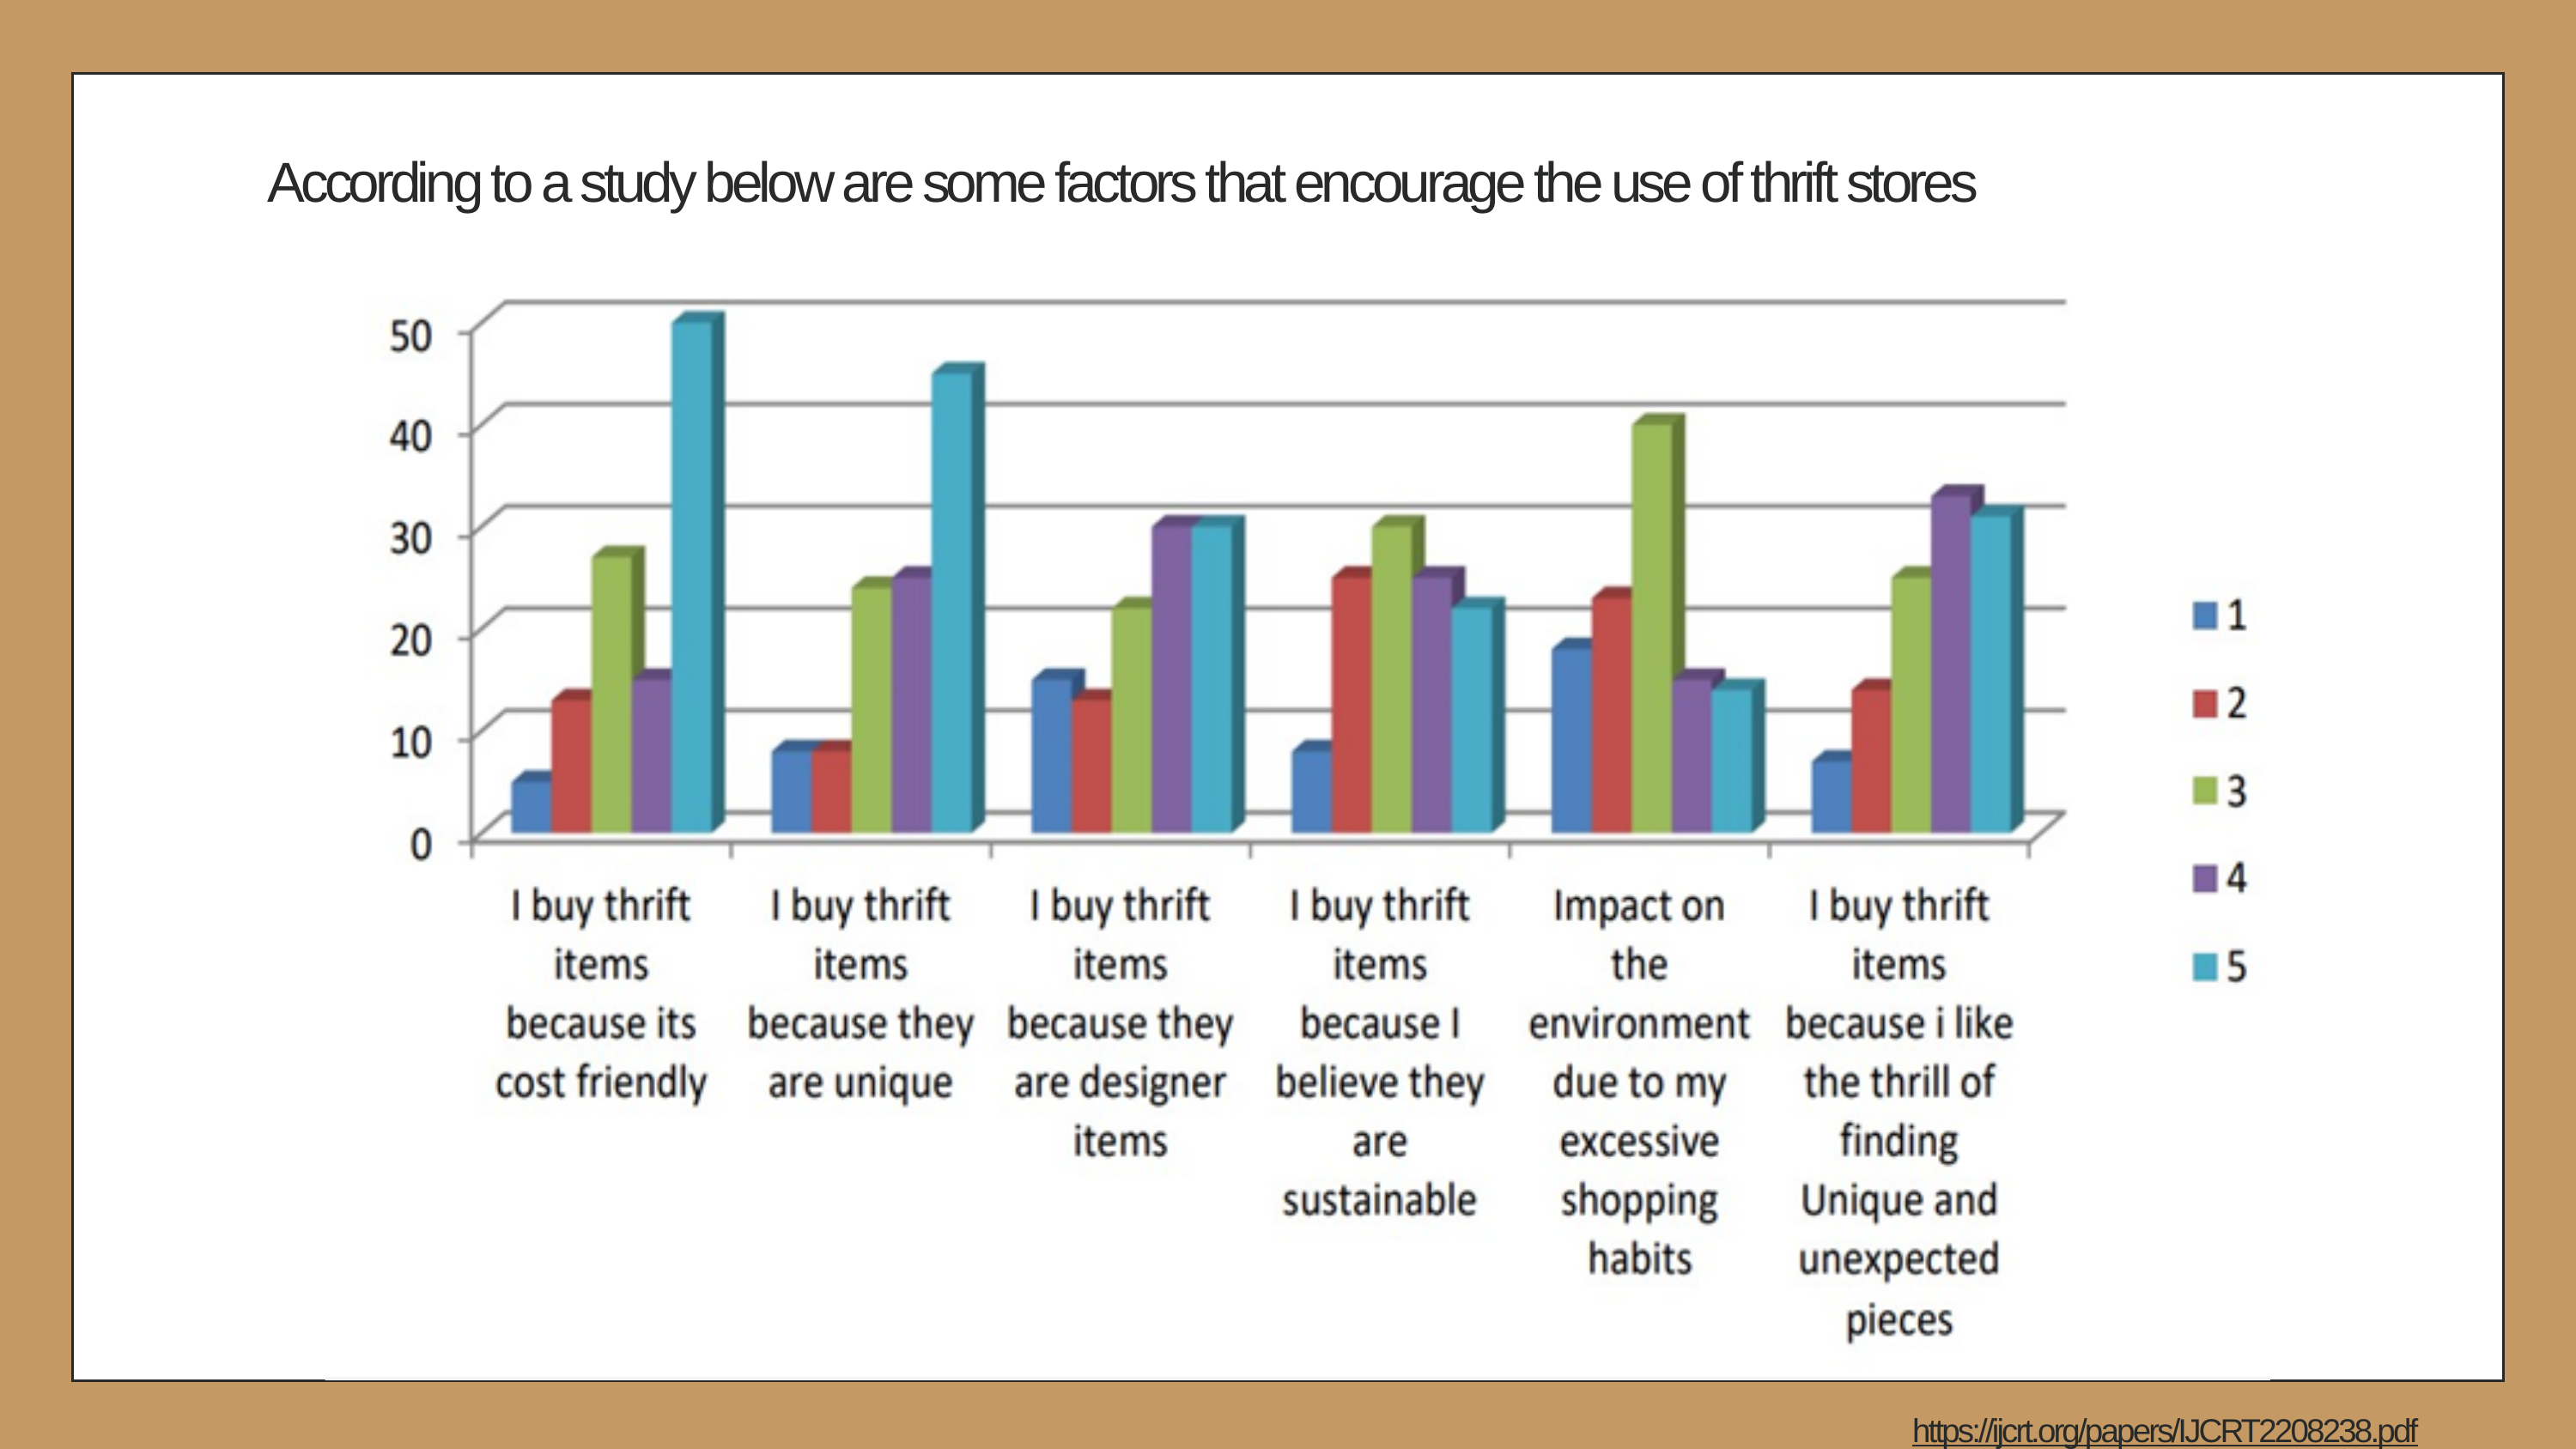

According to a study below are some factors that encourage the use of thrift stores

https://ijcrt.org/papers/IJCRT2208238.pdf